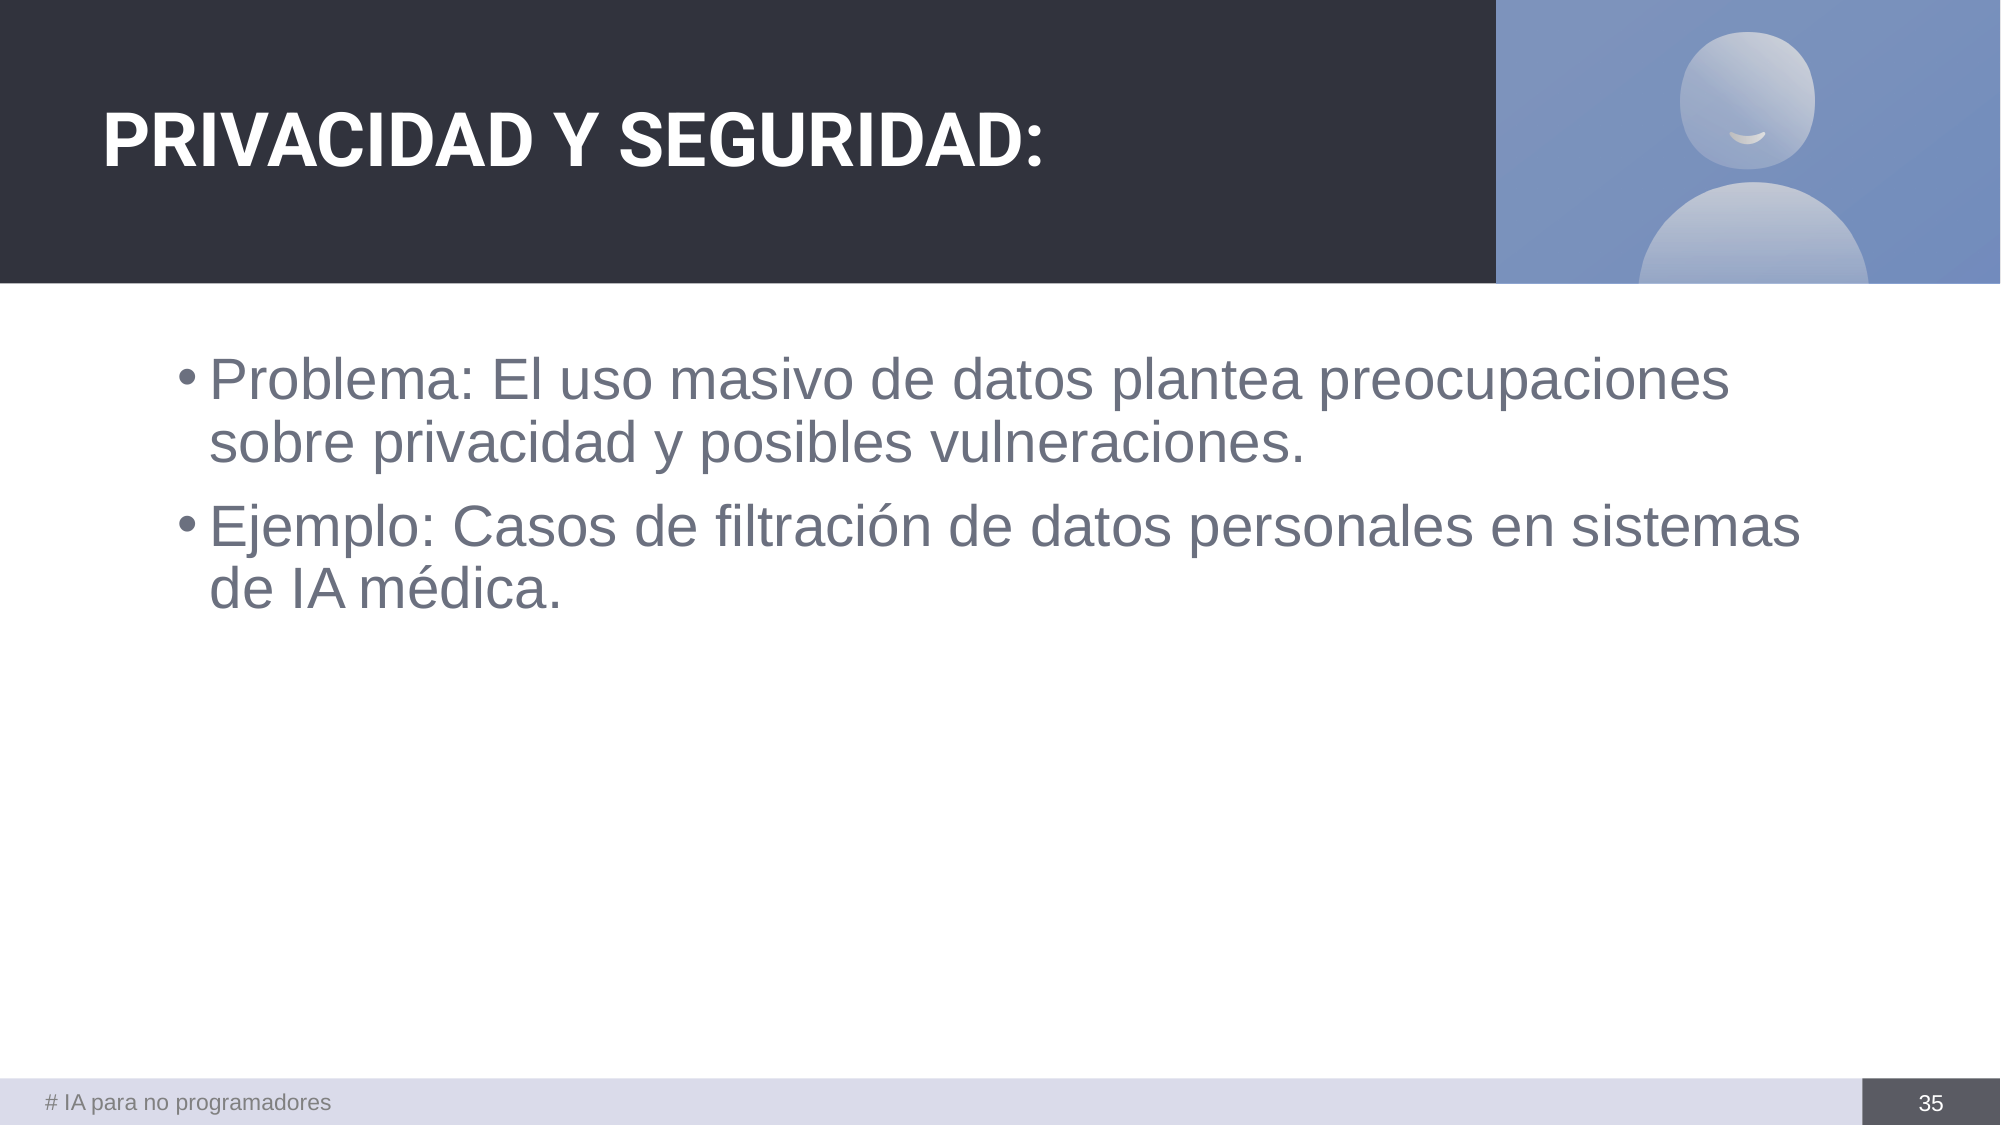

# PRIVACIDAD Y SEGURIDAD:
Problema: El uso masivo de datos plantea preocupaciones sobre privacidad y posibles vulneraciones.
Ejemplo: Casos de filtración de datos personales en sistemas de IA médica.
# IA para no programadores
35